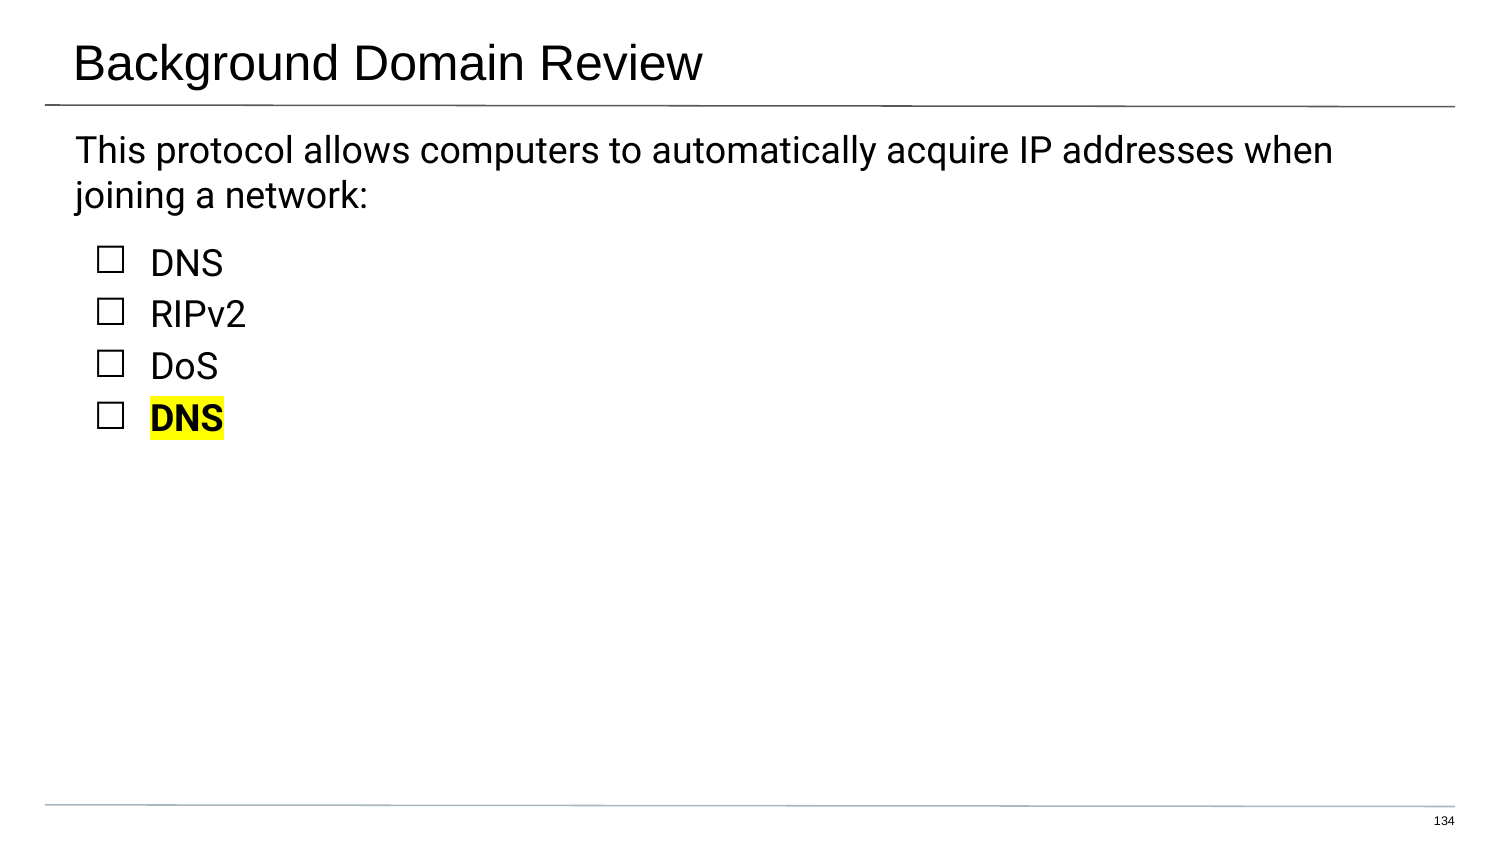

# Background Domain Review
This protocol allows computers to automatically acquire IP addresses when joining a network:
DNS
RIPv2
DoS
DNS

134